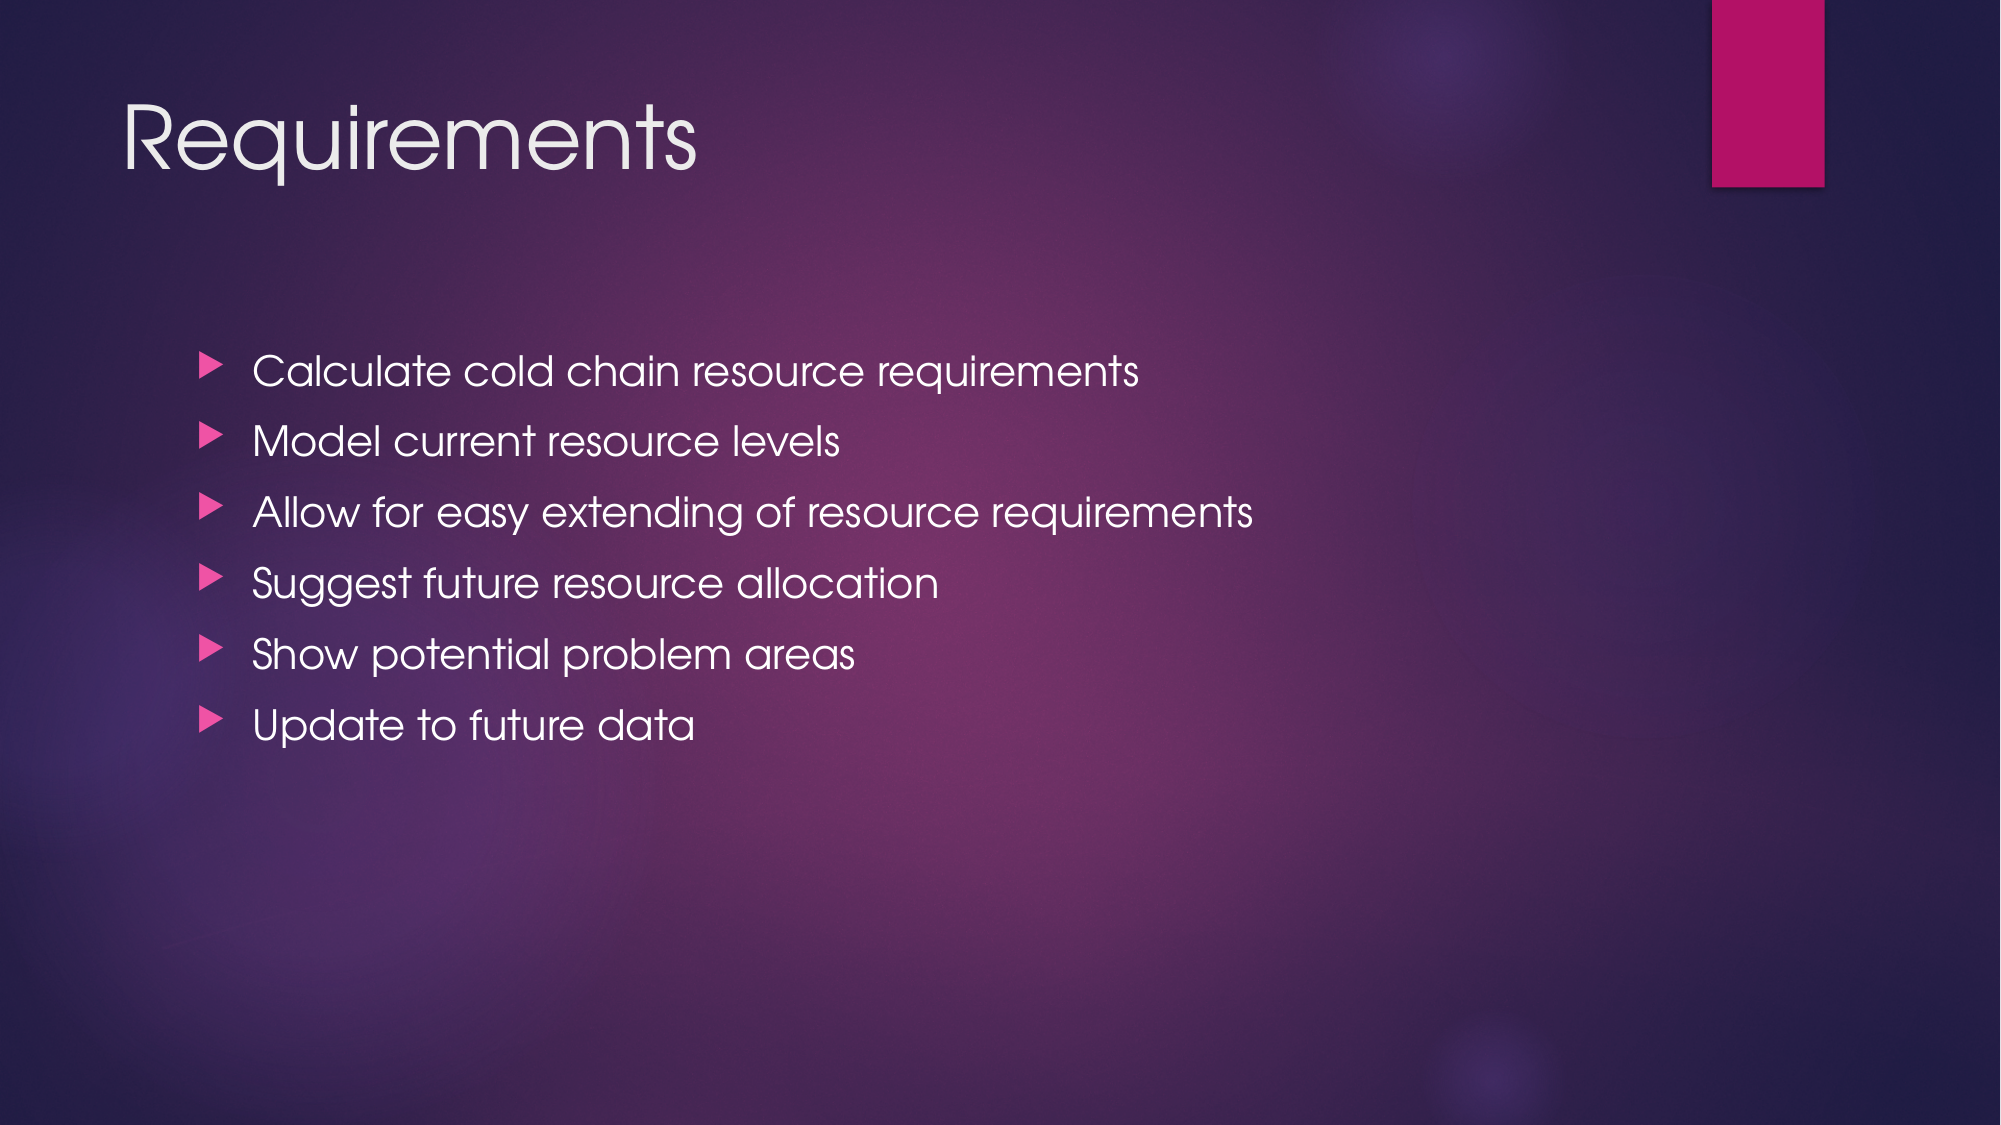

# Requirements
Calculate cold chain resource requirements
Model current resource levels
Allow for easy extending of resource requirements
Suggest future resource allocation
Show potential problem areas
Update to future data